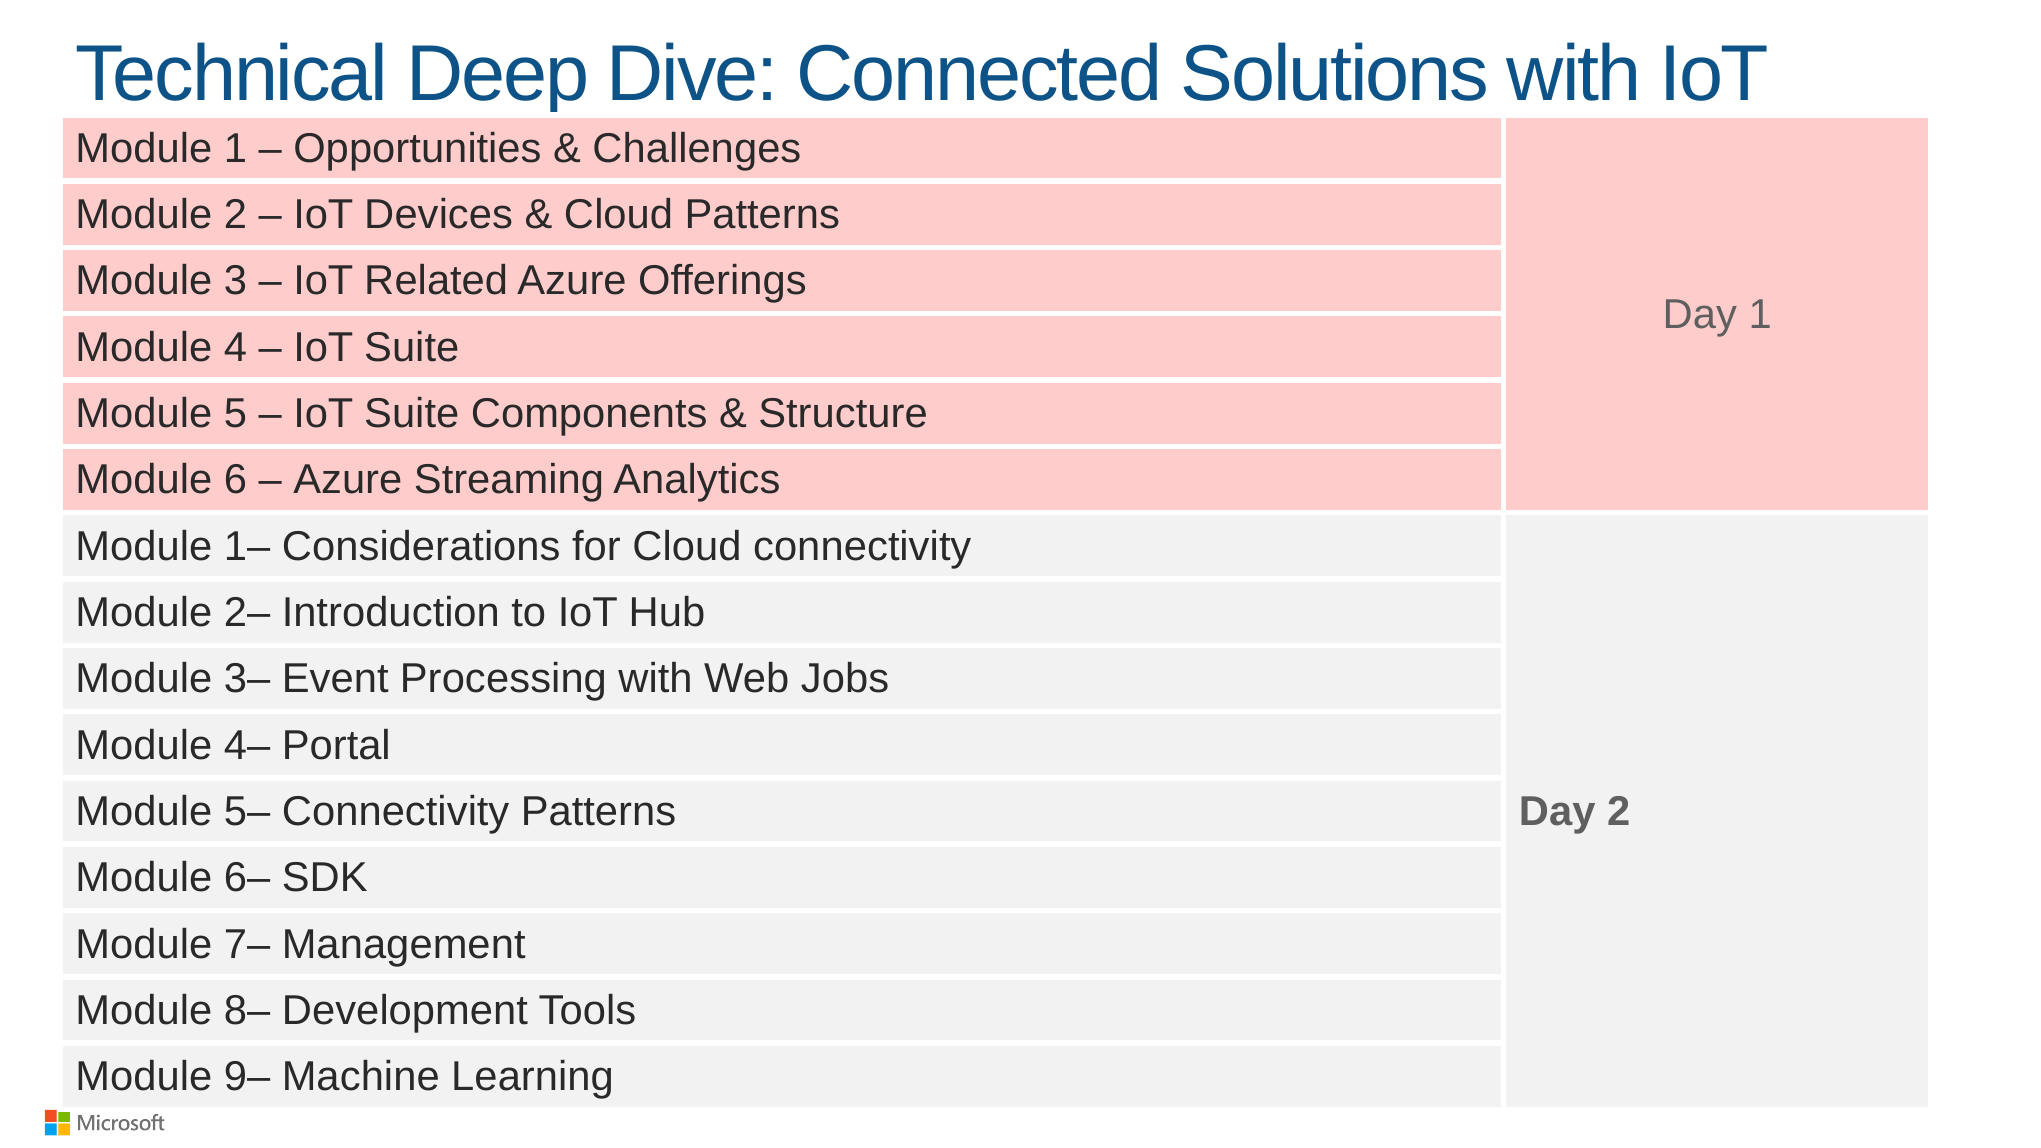

# Technical Deep Dive: Connected Solutions with IoT
| Module 1 – Opportunities & Challenges | Day 1 |
| --- | --- |
| Module 2 – IoT Devices & Cloud Patterns |  |
| Module 3 – IoT Related Azure Offerings |  |
| Module 4 – IoT Suite |  |
| Module 5 – IoT Suite Components & Structure |  |
| Module 6 – Azure Streaming Analytics |  |
| Module 1– Considerations for Cloud connectivity | Day 2 |
| Module 2– Introduction to IoT Hub |  |
| Module 3– Event Processing with Web Jobs |  |
| Module 4– Portal |  |
| Module 5– Connectivity Patterns |  |
| Module 6– SDK |  |
| Module 7– Management |  |
| Module 8– Development Tools |  |
| Module 9– Machine Learning |  |
Audience: Architects, and IT Professionals